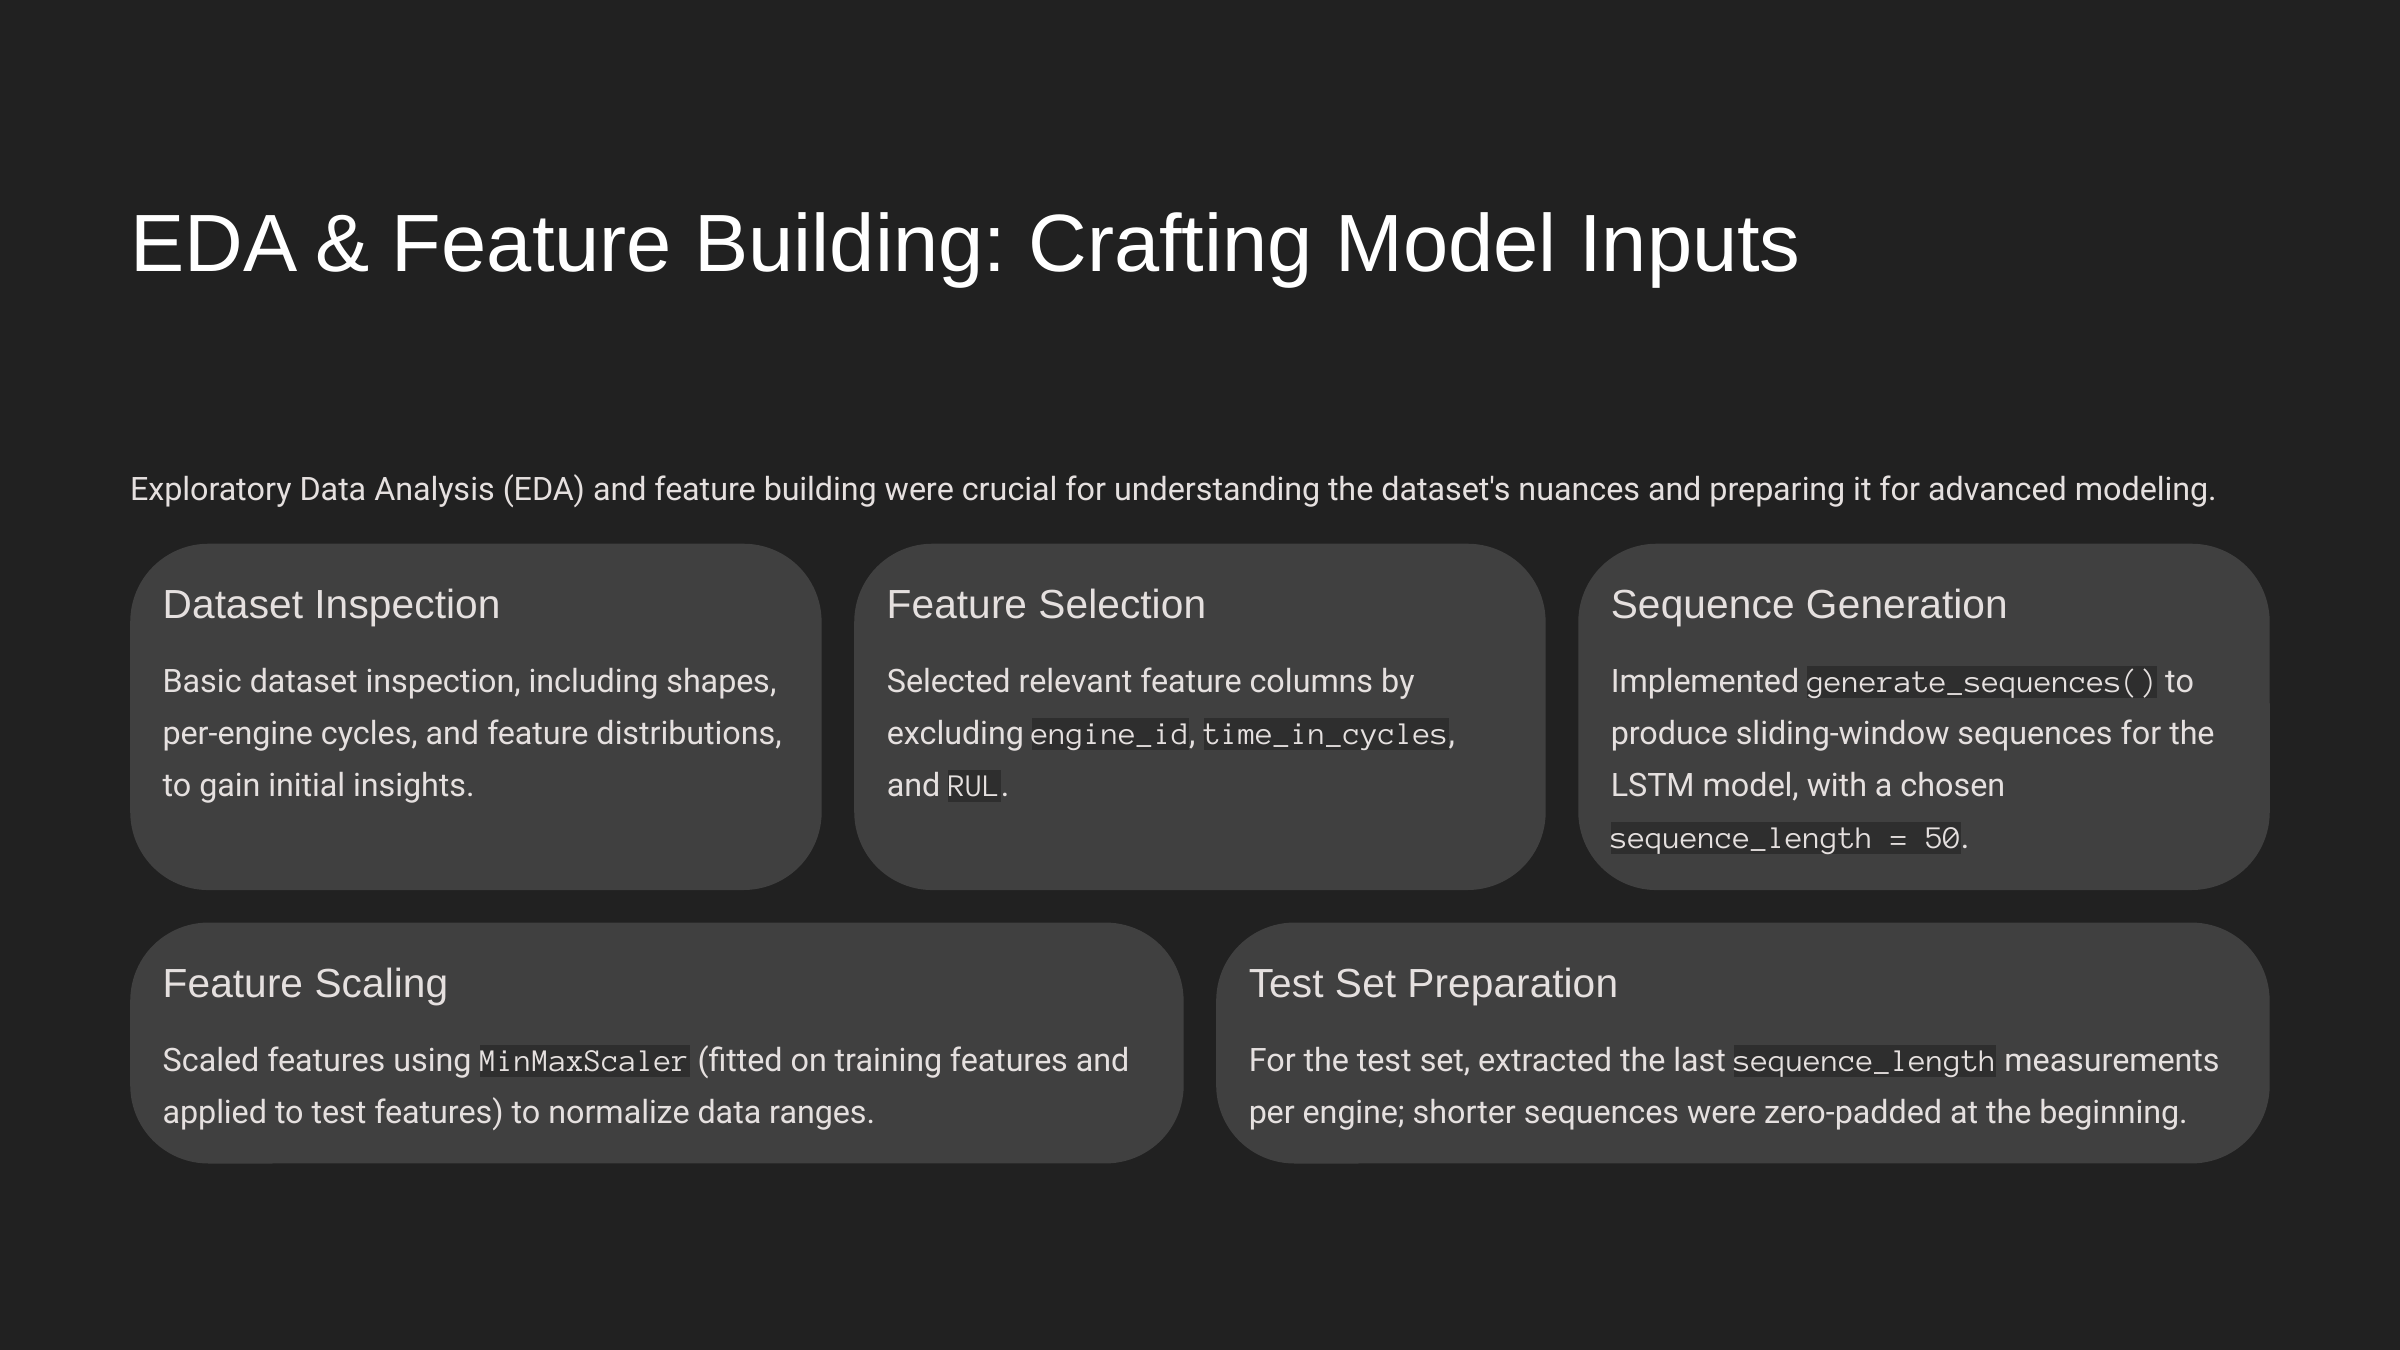

EDA & Feature Building: Crafting Model Inputs
Exploratory Data Analysis (EDA) and feature building were crucial for understanding the dataset's nuances and preparing it for advanced modeling.

Dataset Inspection
Feature Selection
Sequence Generation
Basic dataset inspection, including shapes, per-engine cycles, and feature distributions, to gain initial insights.
Selected relevant feature columns by excluding engine_id, time_in_cycles, and RUL.
Implemented generate_sequences() to produce sliding-window sequences for the LSTM model, with a chosen sequence_length = 50.

Feature Scaling
Test Set Preparation
Scaled features using MinMaxScaler (fitted on training features and applied to test features) to normalize data ranges.
For the test set, extracted the last sequence_length measurements per engine; shorter sequences were zero-padded at the beginning.